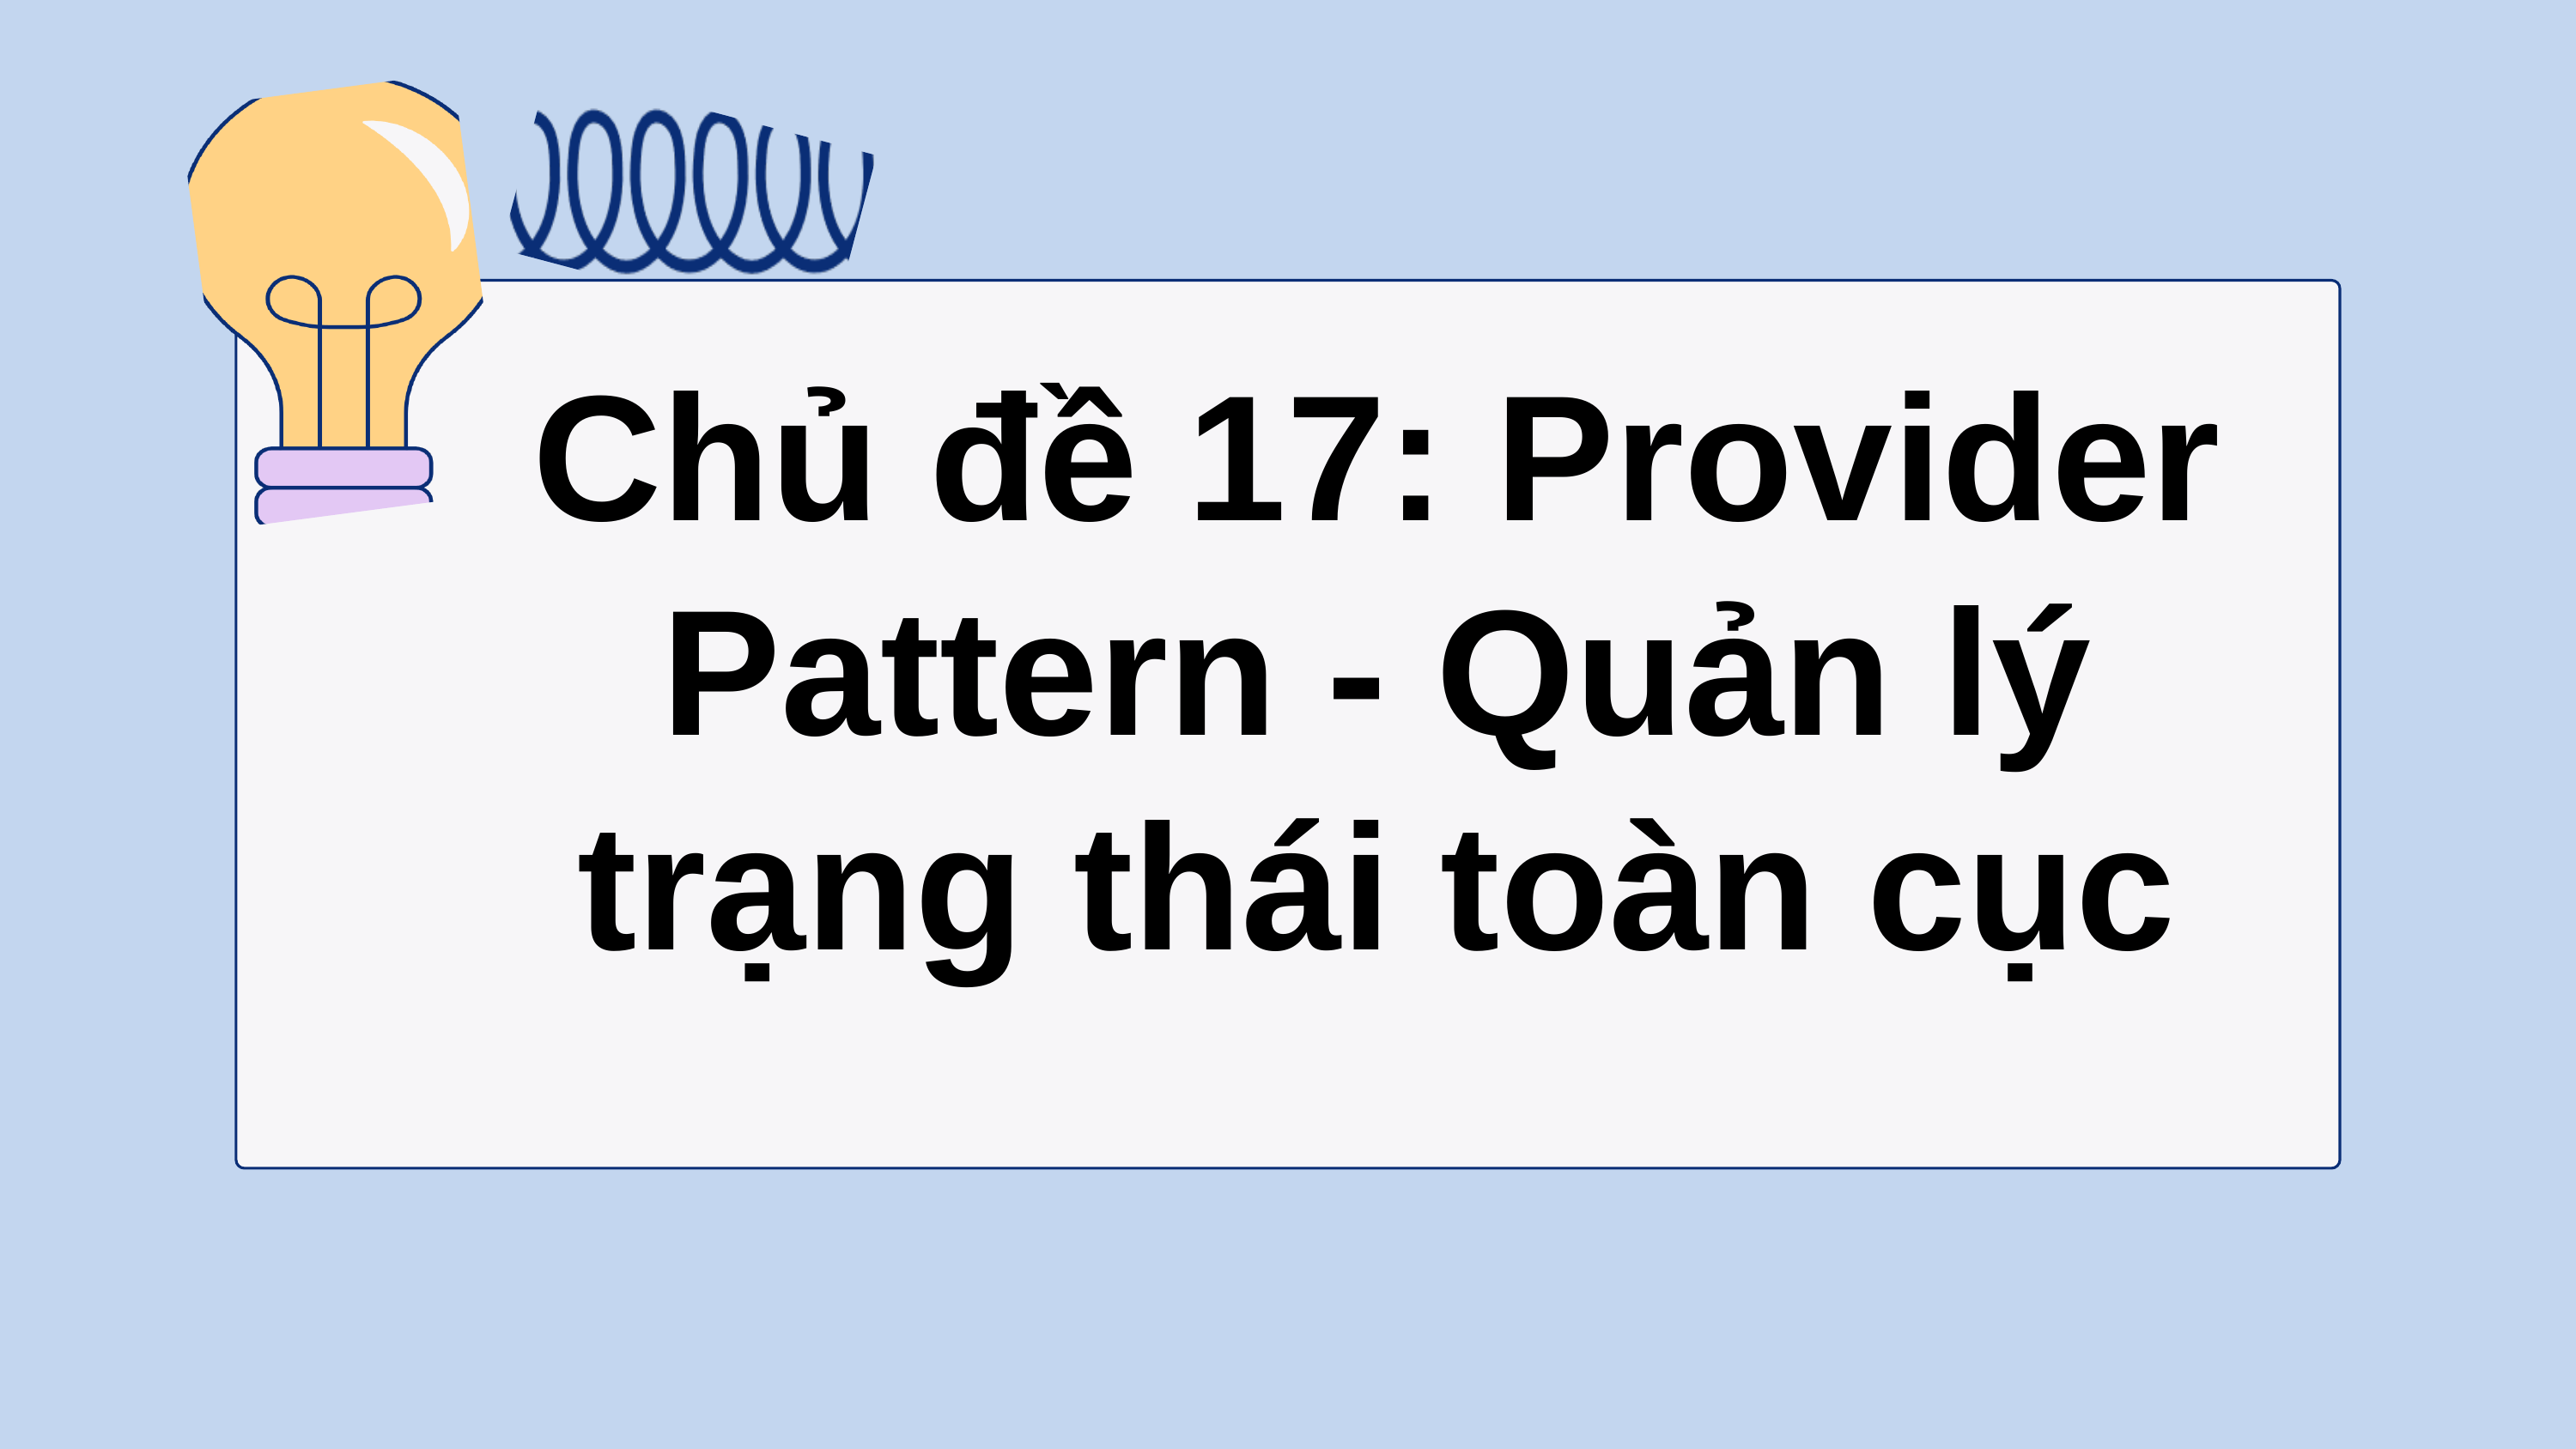

Chủ đề 17: Provider Pattern - Quản lý trạng thái toàn cục